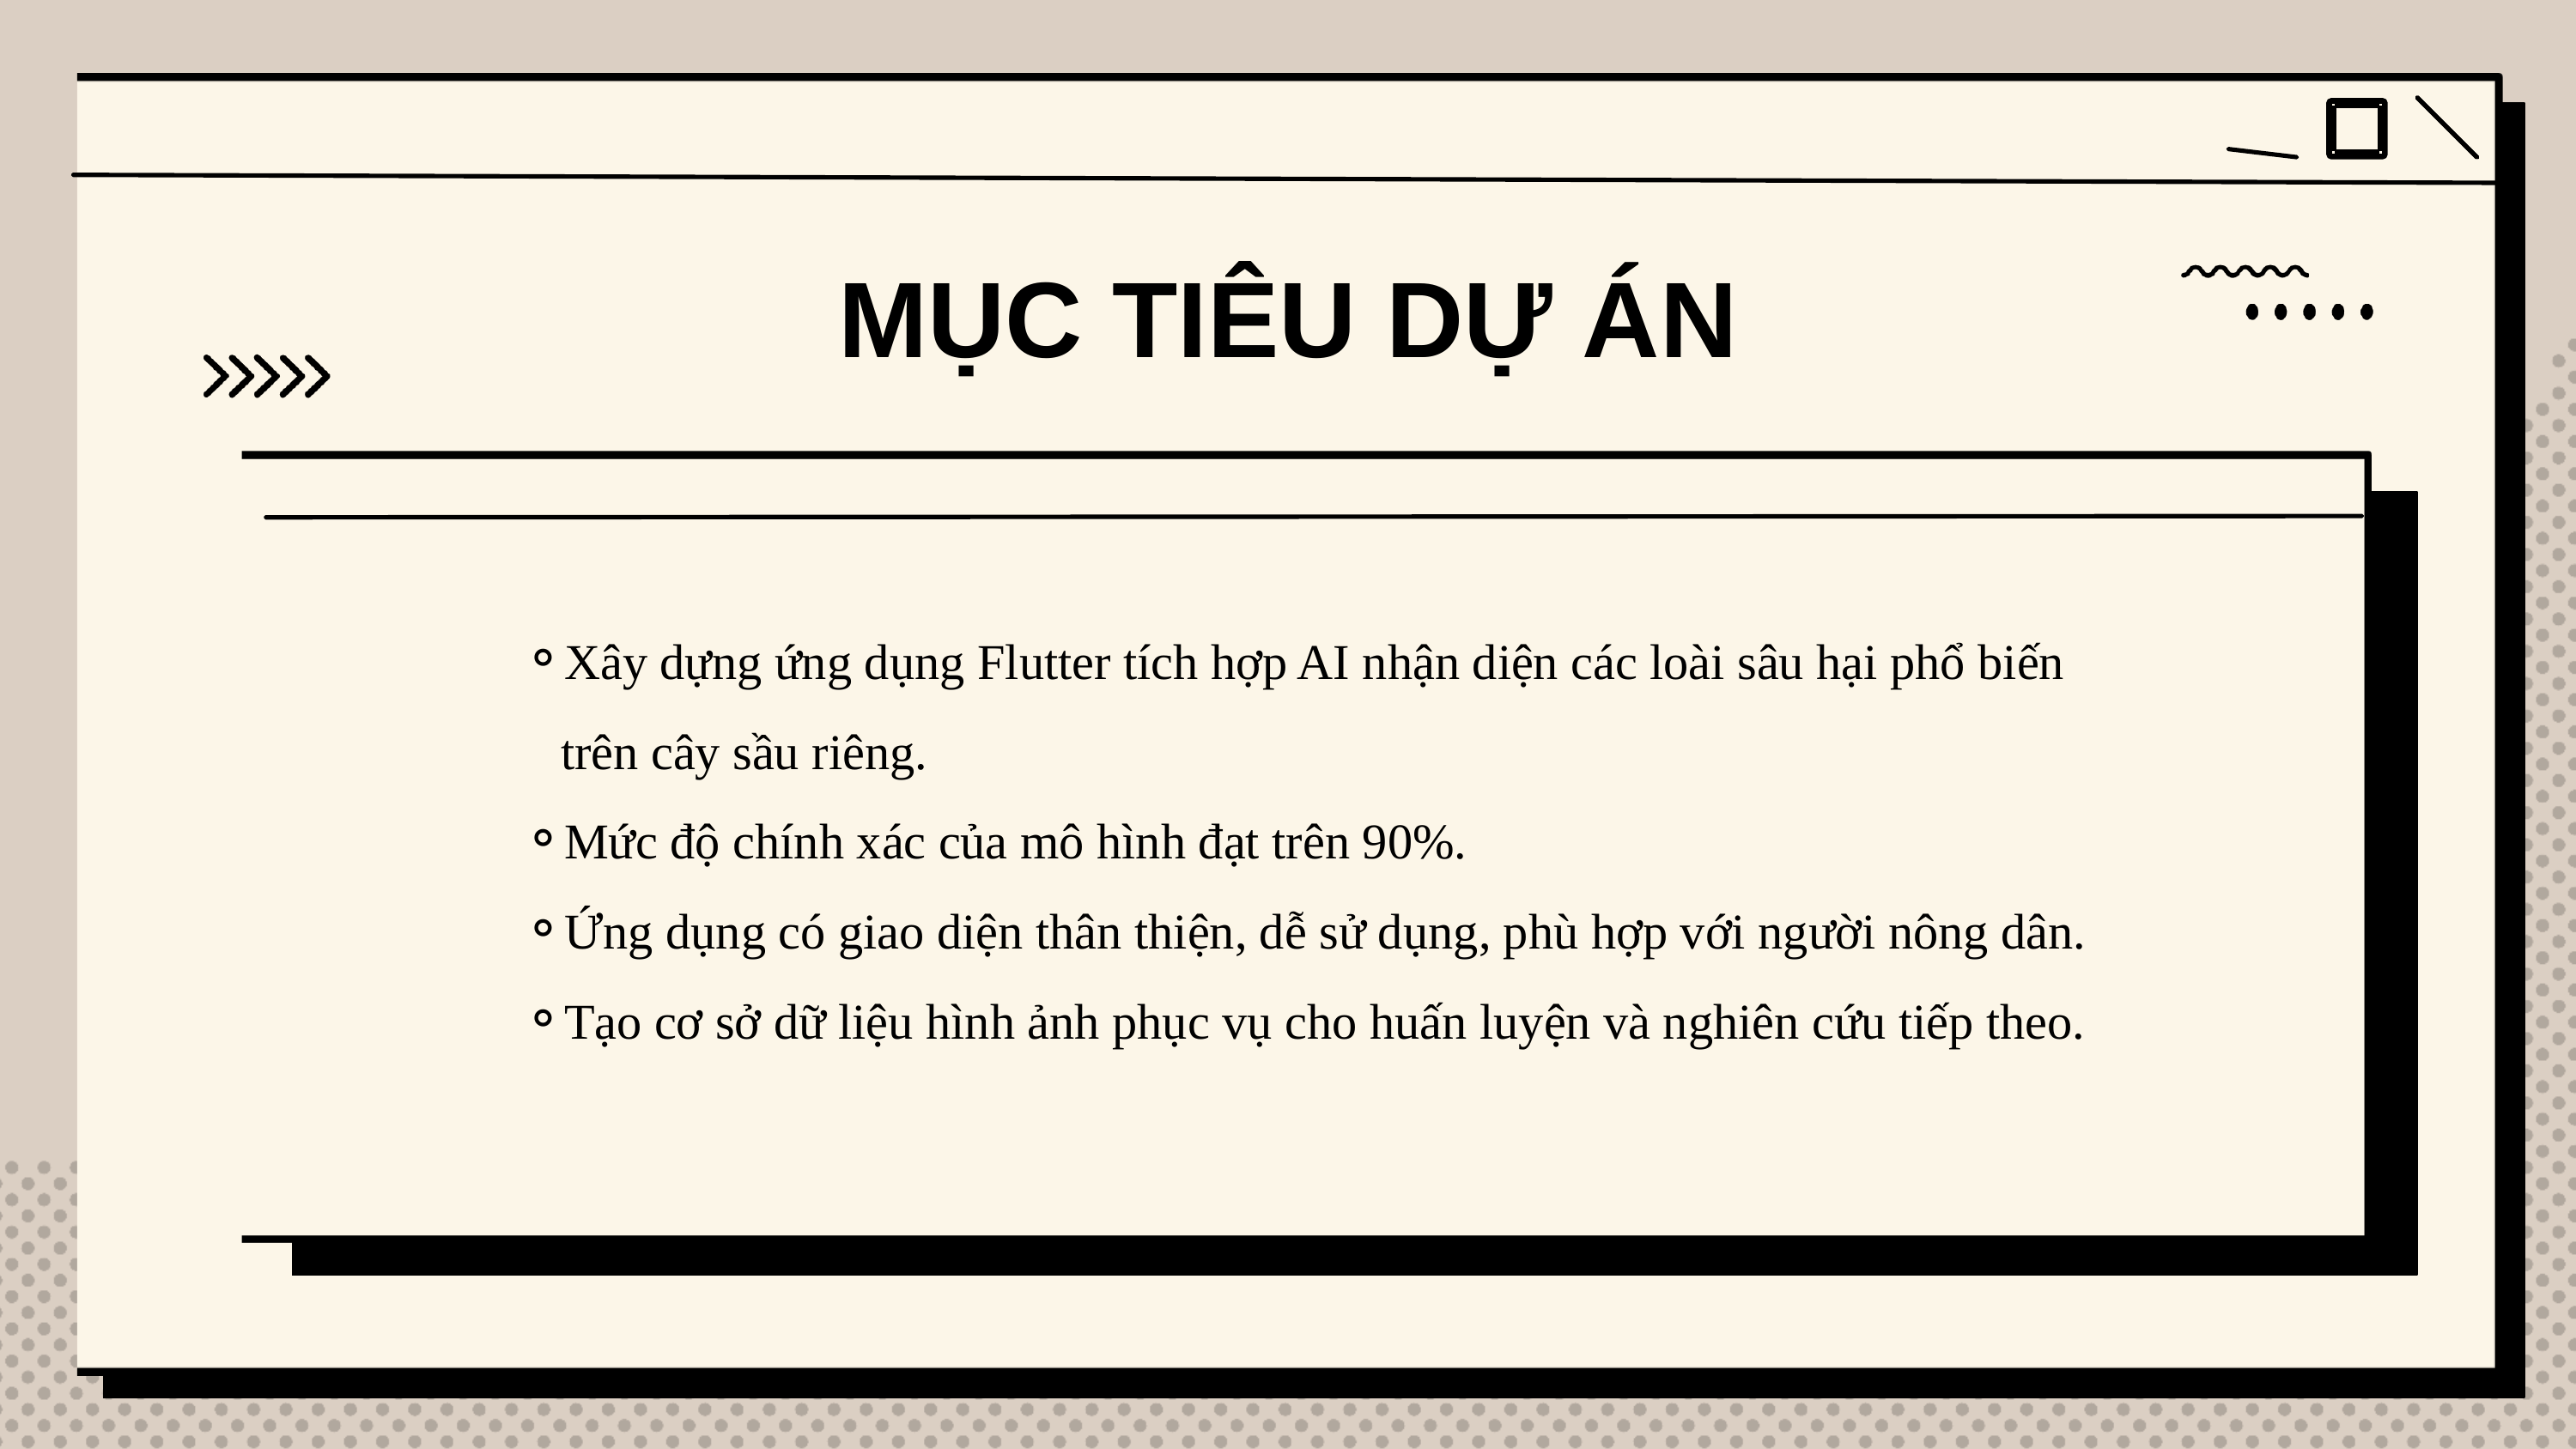

MỤC TIÊU DỰ ÁN

Xây dựng ứng dụng Flutter tích hợp AI nhận diện các loài sâu hại phổ biến trên cây sầu riêng.
Mức độ chính xác của mô hình đạt trên 90%.
Ứng dụng có giao diện thân thiện, dễ sử dụng, phù hợp với người nông dân.
Tạo cơ sở dữ liệu hình ảnh phục vụ cho huấn luyện và nghiên cứu tiếp theo.